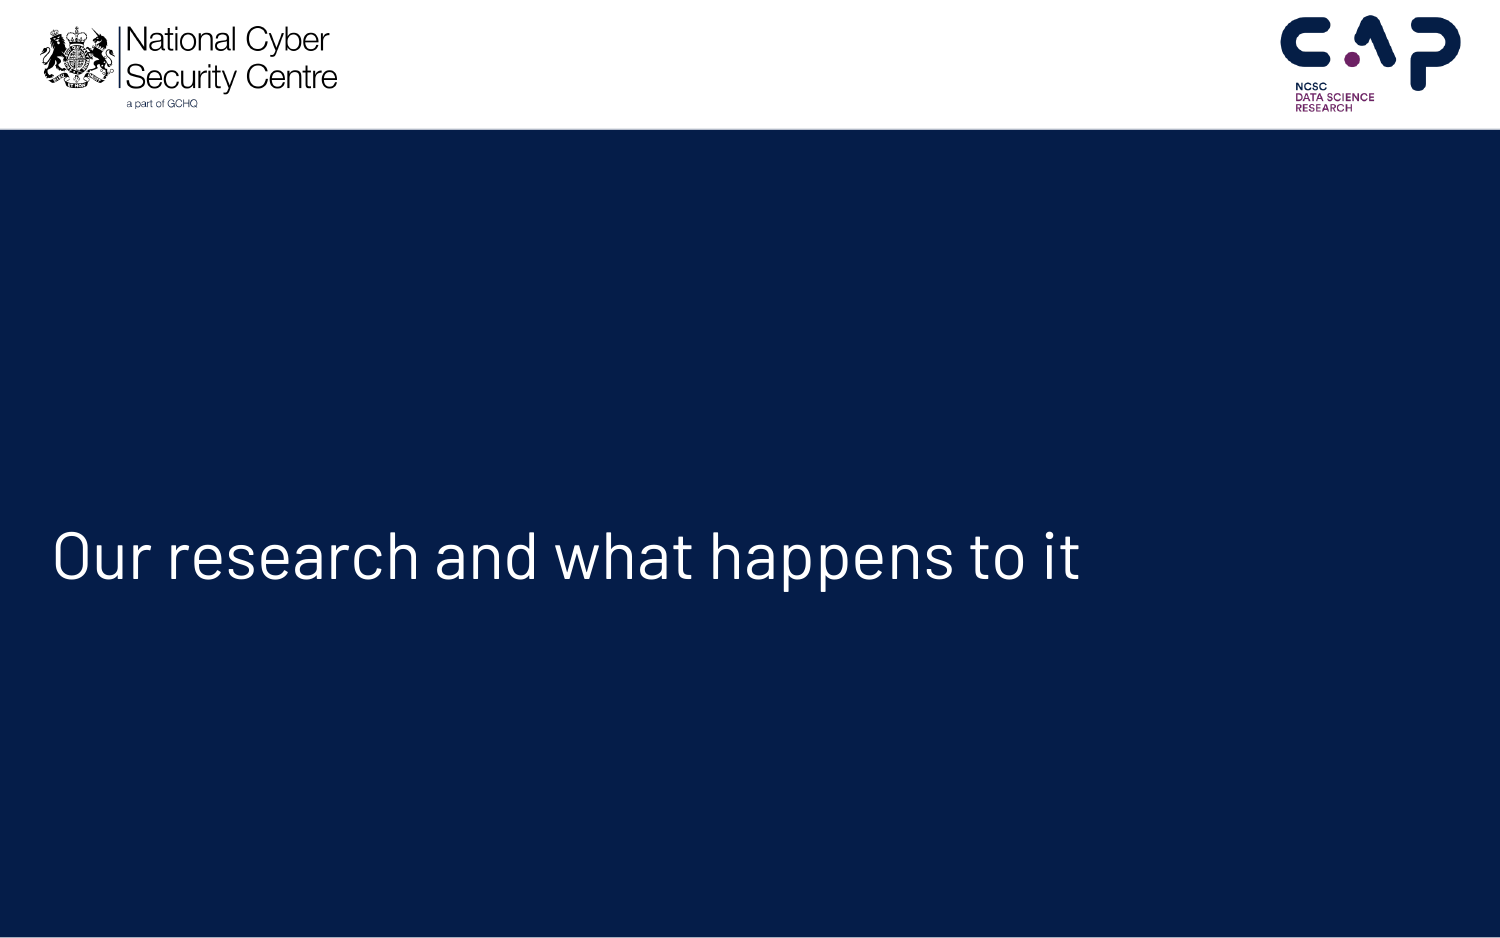

# Our research and what happens to it